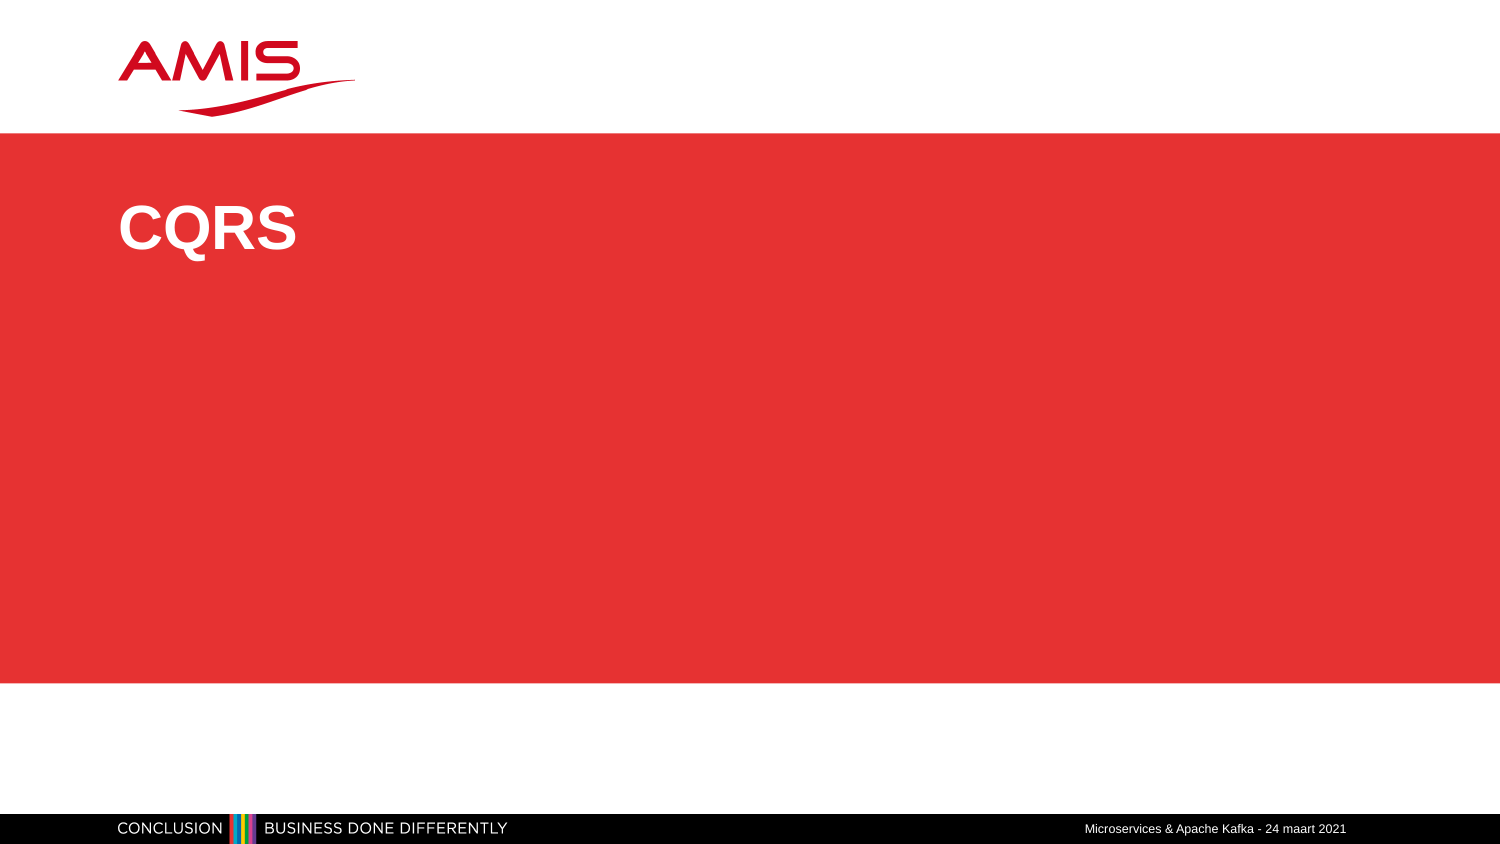

# CQRS
Microservices & Apache Kafka - 24 maart 2021